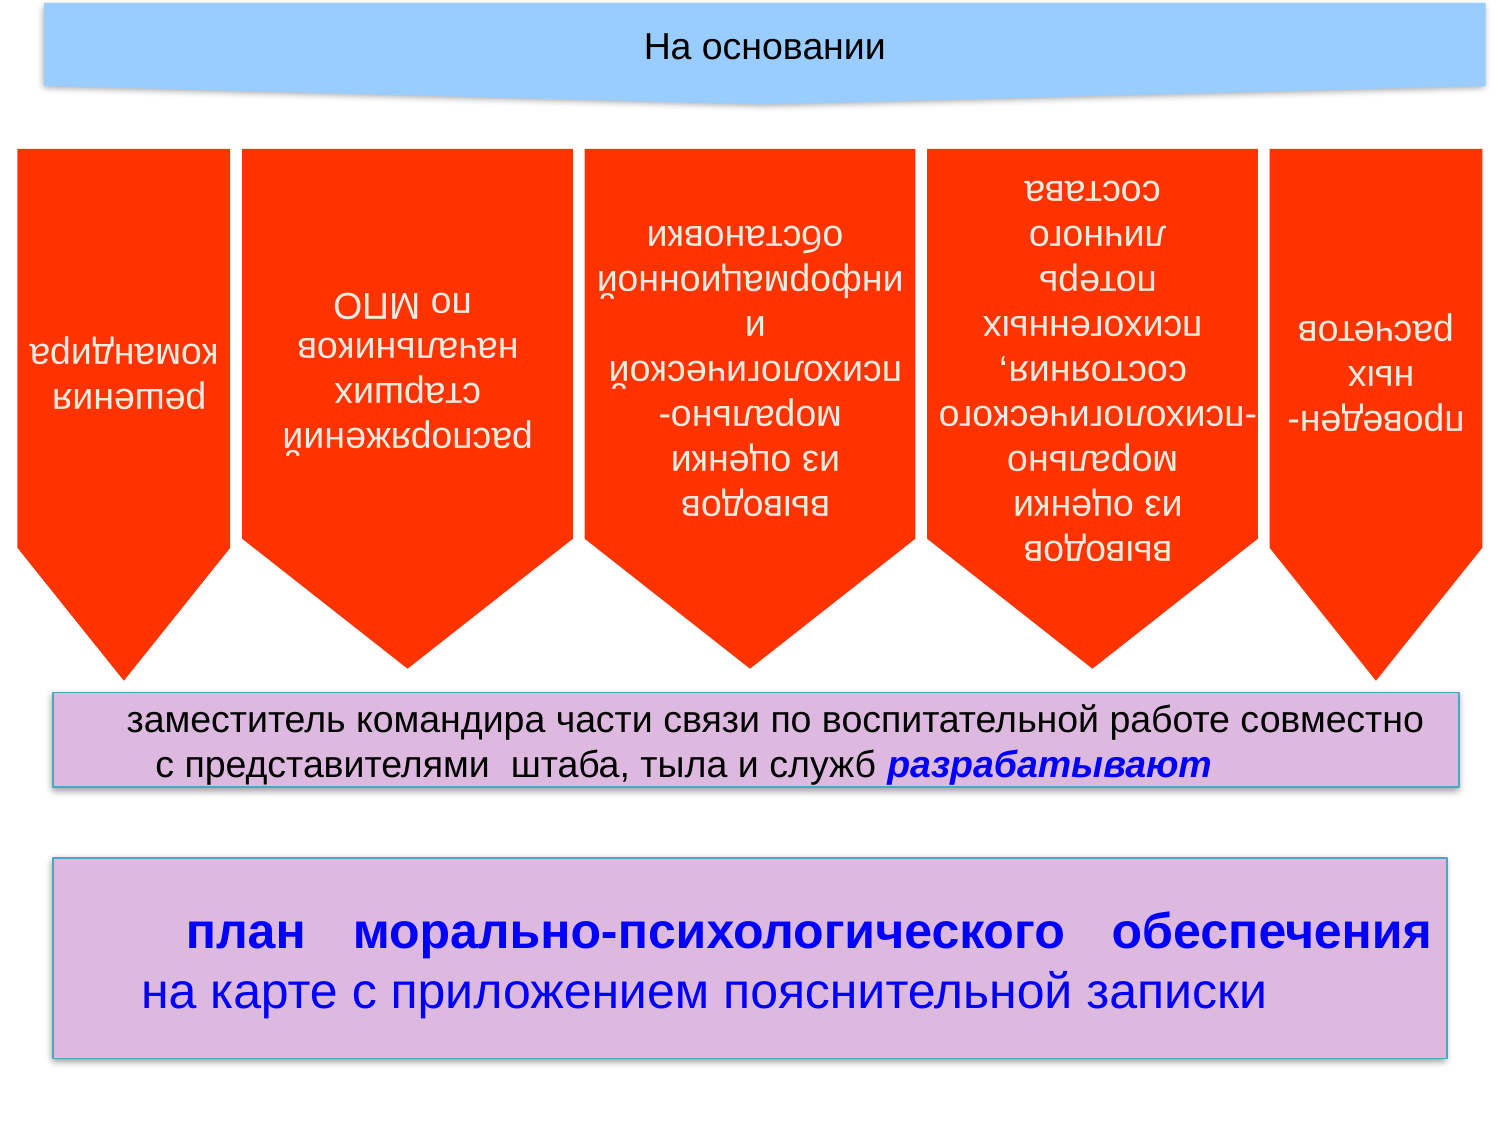

На основании
распоряжений
 старших
начальников
 по МПО
выводов
из оценки
морально-
психологической
и
информационной
 обстановки
выводов
из оценки
морально
-психологического
состояния,
 психогенных
потерь
личного
состава
решения
командира
проведен-
ных
расчетов
заместитель командира части связи по воспитательной работе совместно с представителями  штаба, тыла и служб разрабатывают
план морально-психологического обеспечения на карте с приложением пояснительной записки